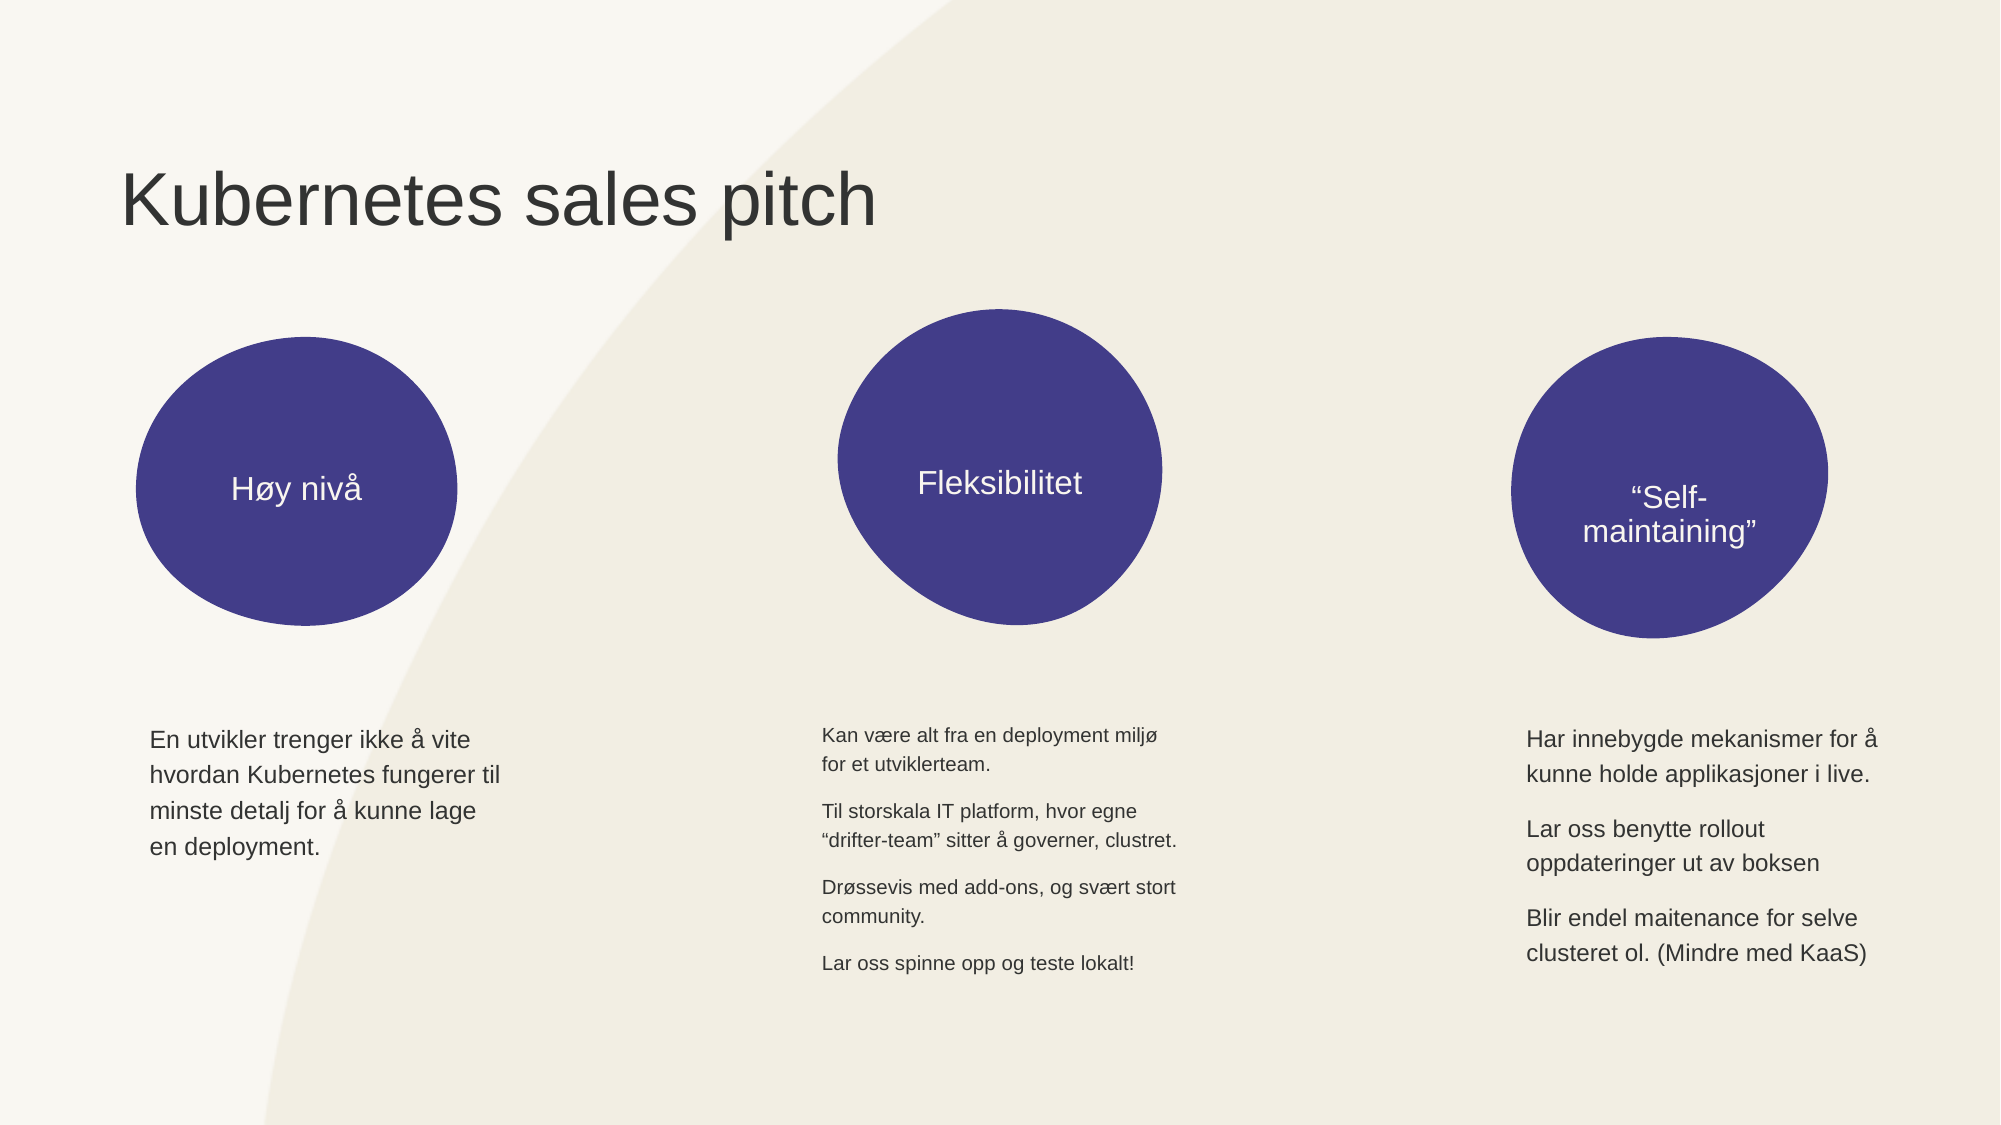

# Kubernetes sales pitch

Fleksibilitet
Høy nivå
“Self-maintaining”
Har innebygde mekanismer for å kunne holde applikasjoner i live.
Lar oss benytte rollout oppdateringer ut av boksen
Blir endel maitenance for selve clusteret ol. (Mindre med KaaS)
Kan være alt fra en deployment miljø for et utviklerteam.
Til storskala IT platform, hvor egne “drifter-team” sitter å governer, clustret.
Drøssevis med add-ons, og svært stort community.
Lar oss spinne opp og teste lokalt!
En utvikler trenger ikke å vite hvordan Kubernetes fungerer til minste detalj for å kunne lage en deployment.